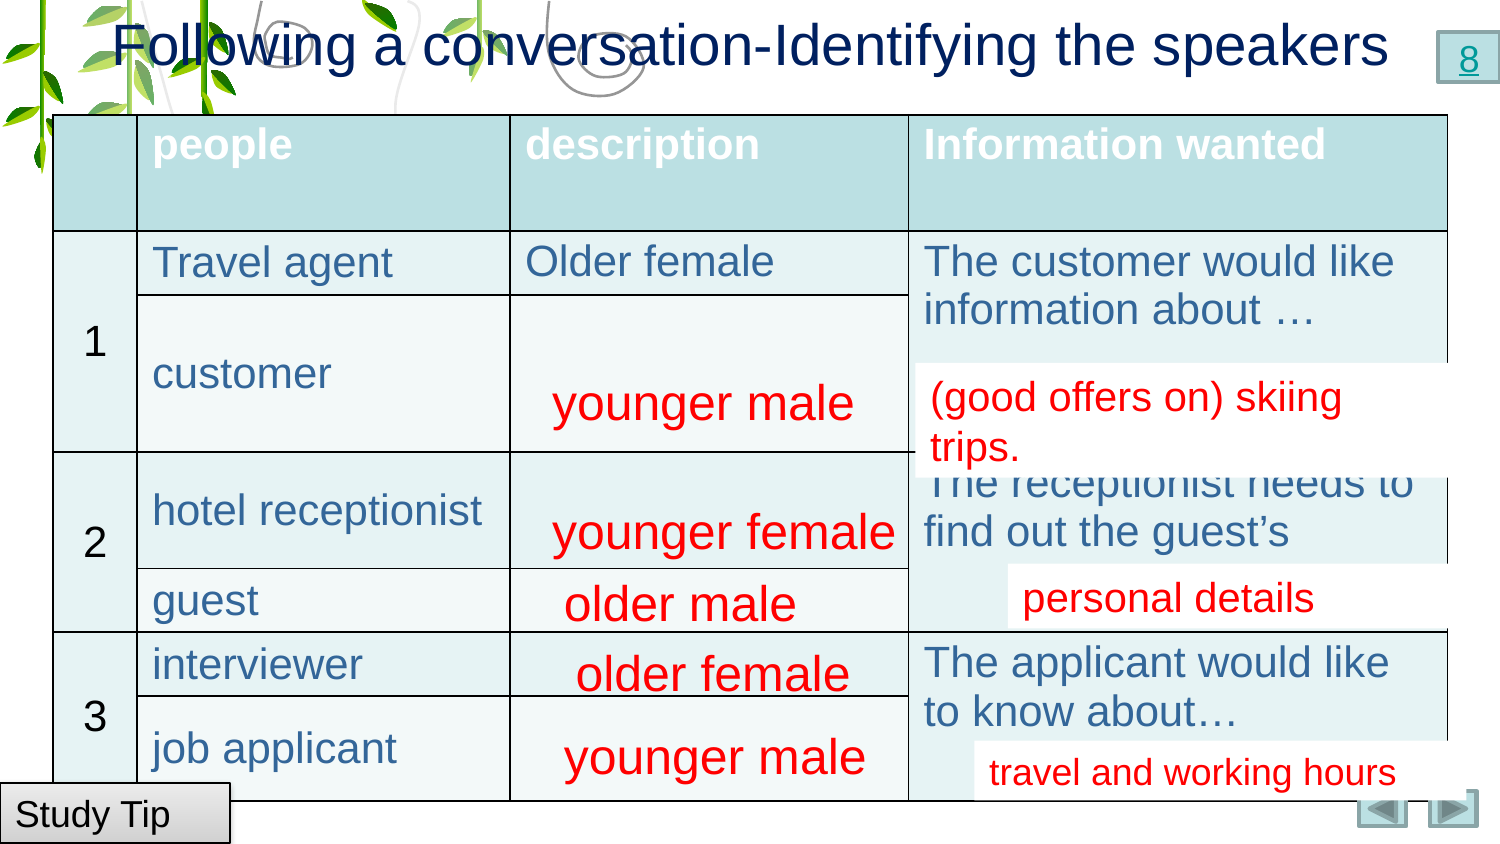

# Following a conversation-Identifying the speakers
8
|  | people | description | Information wanted |
| --- | --- | --- | --- |
| 1 | Travel agent | Older female | The customer would like information about … |
|  | customer |  |  |
| 2 | hotel receptionist |  | The receptionist needs to find out the guest’s |
|  | guest |  |  |
| 3 | interviewer |  | The applicant would like to know about… |
|  | job applicant |  |  |
younger male
(good offers on) skiing trips.
younger female
older male
personal details
older female
younger male
travel and working hours
Study Tip